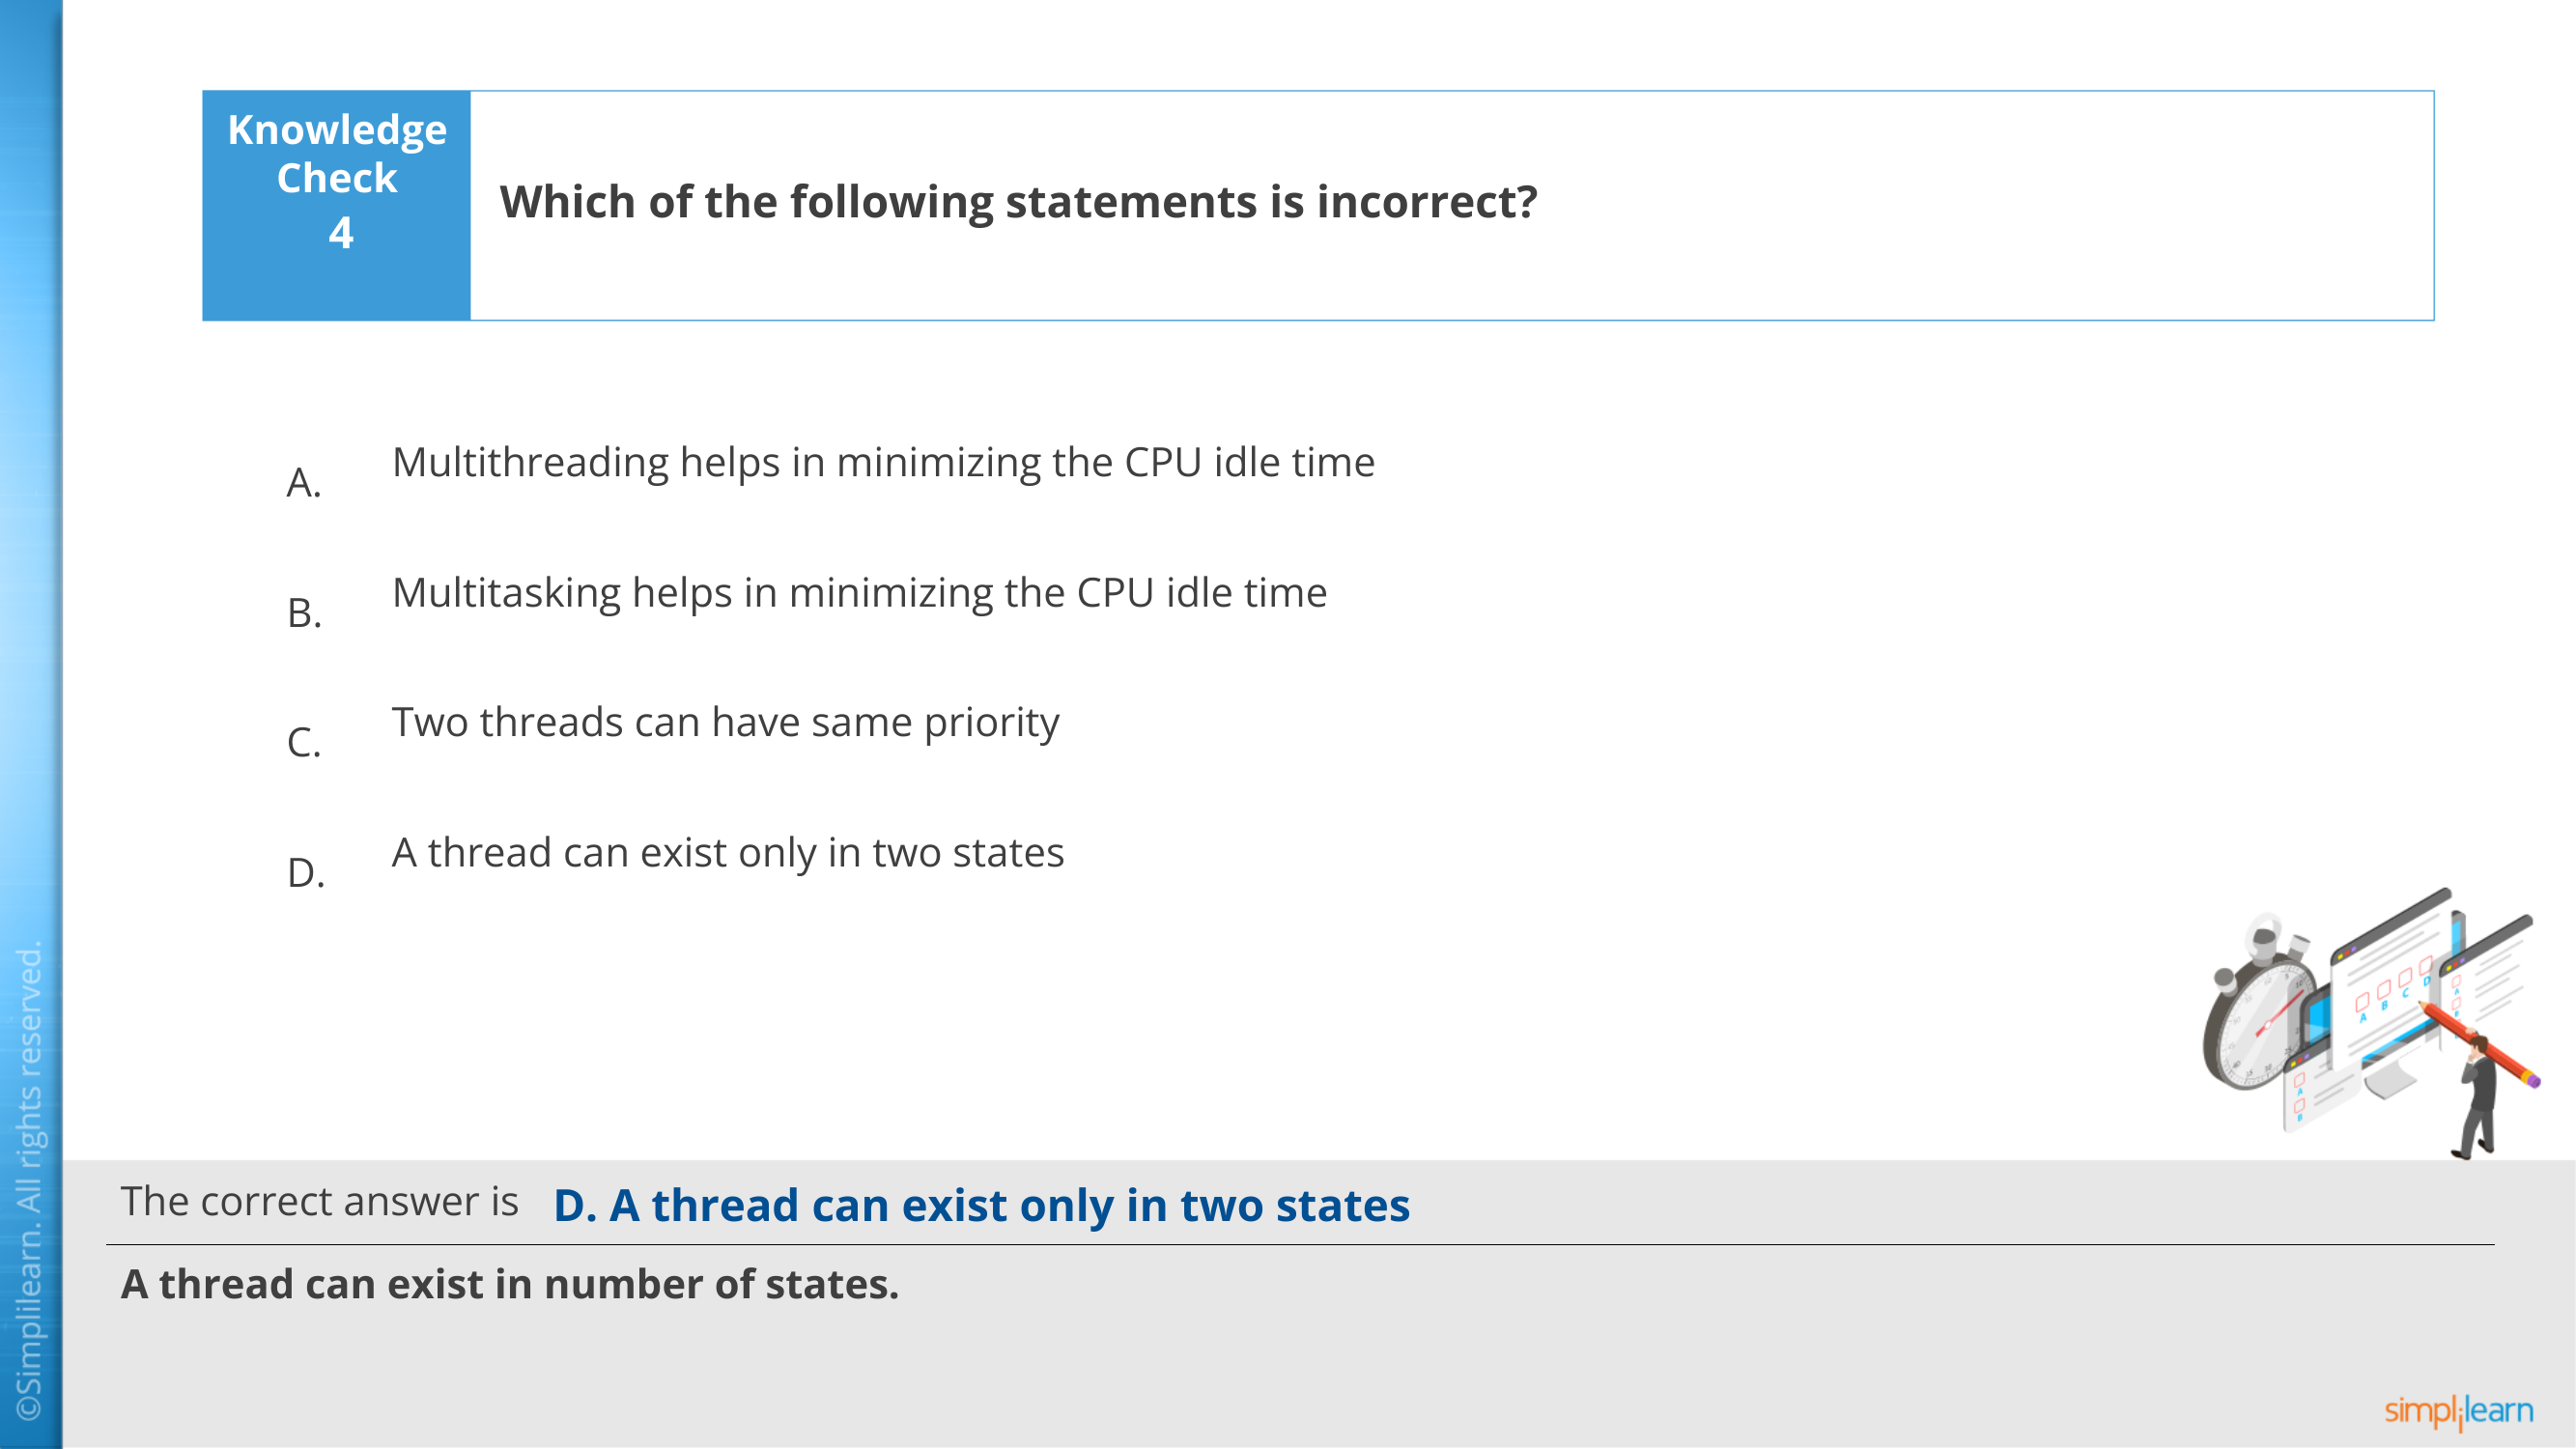

Which of the following statements is incorrect?
4
Multithreading helps in minimizing the CPU idle time
Multitasking helps in minimizing the CPU idle time
Two threads can have same priority
A thread can exist only in two states
D. A thread can exist only in two states
A thread can exist in number of states.